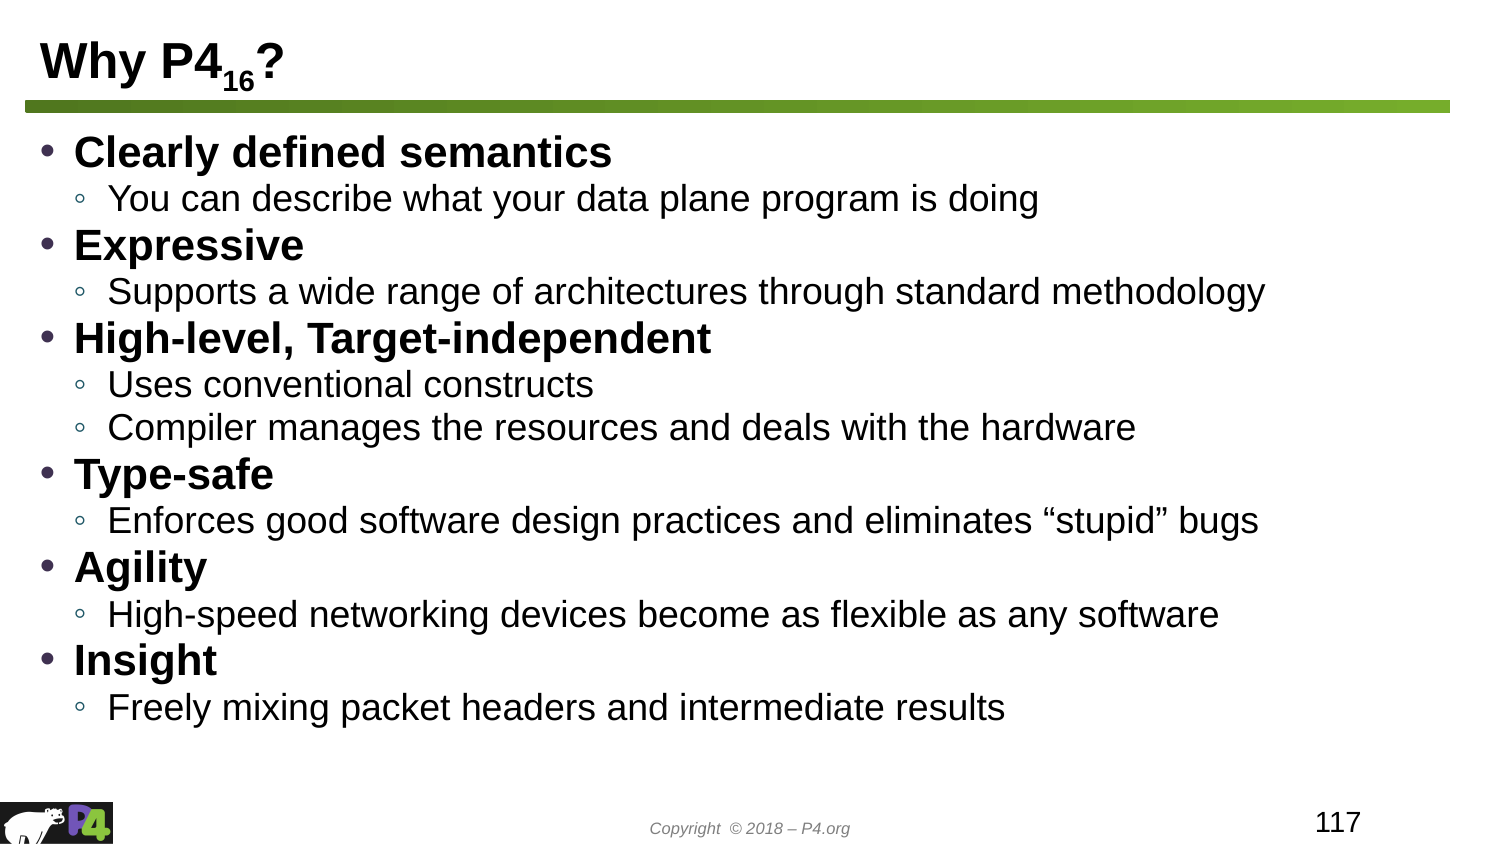

# Why P416?
Clearly defined semantics
You can describe what your data plane program is doing
Expressive
Supports a wide range of architectures through standard methodology
High-level, Target-independent
Uses conventional constructs
Compiler manages the resources and deals with the hardware
Type-safe
Enforces good software design practices and eliminates “stupid” bugs
Agility
High-speed networking devices become as flexible as any software
Insight
Freely mixing packet headers and intermediate results

117